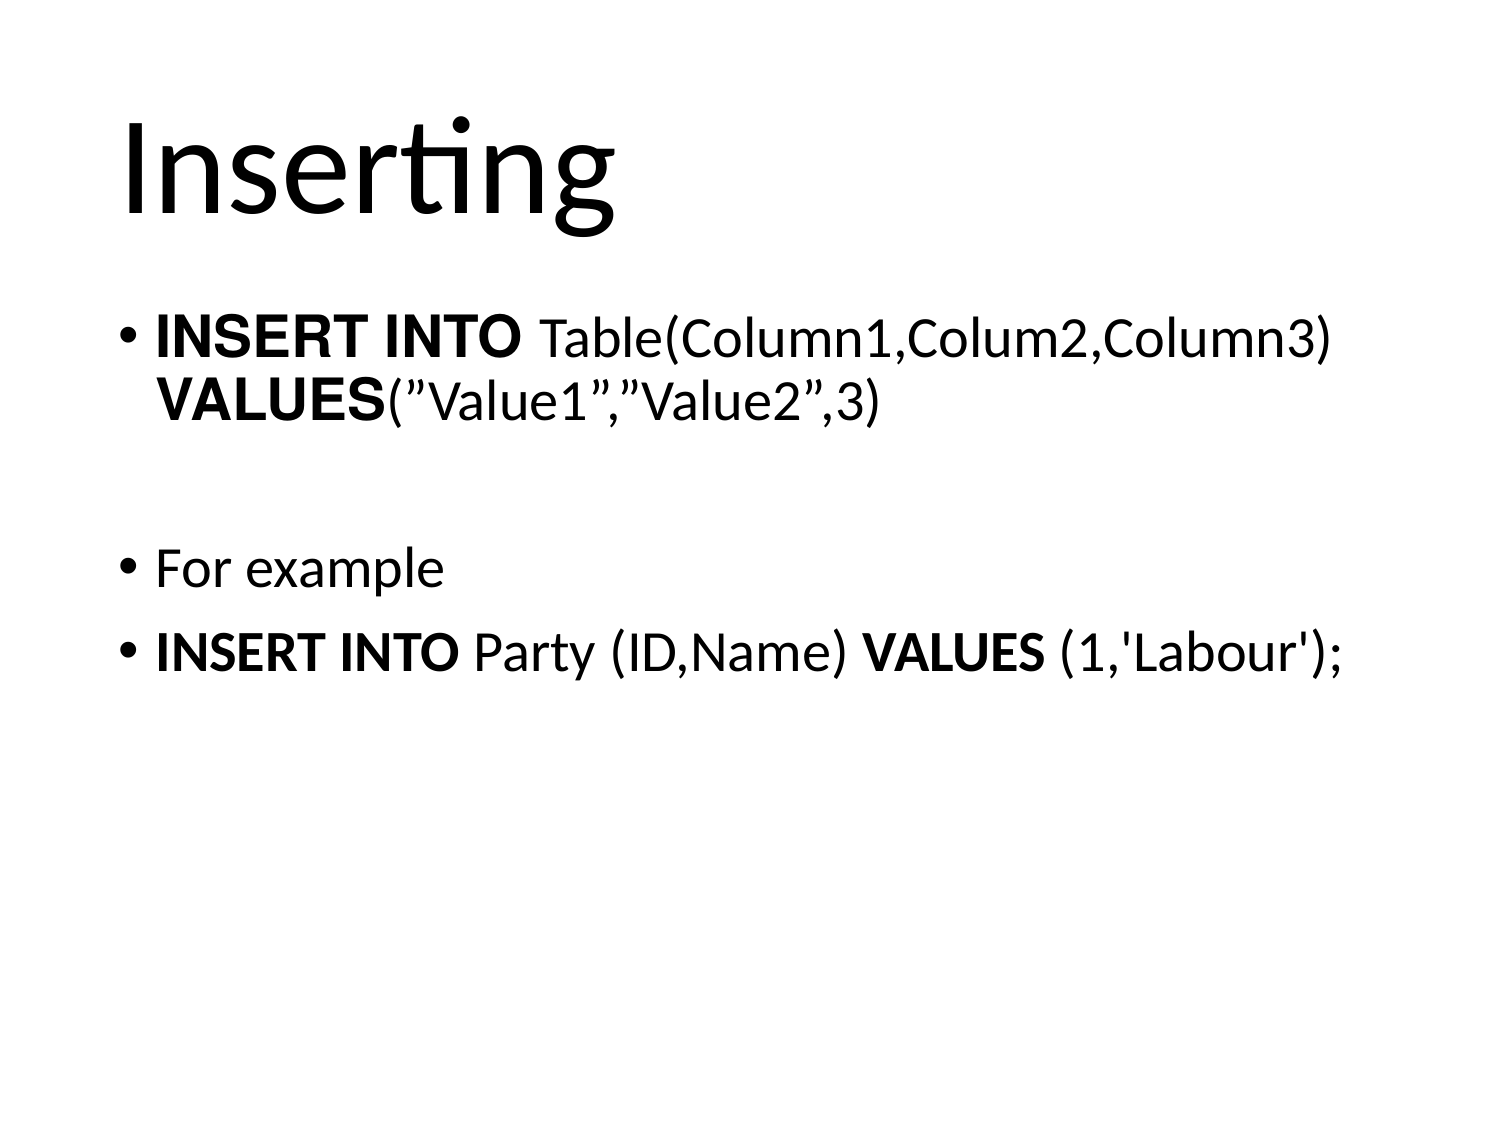

# Inserting
INSERT INTO Table(Column1,Colum2,Column3) VALUES(”Value1”,”Value2”,3)

For example
INSERT INTO Party (ID,Name) VALUES (1,'Labour');